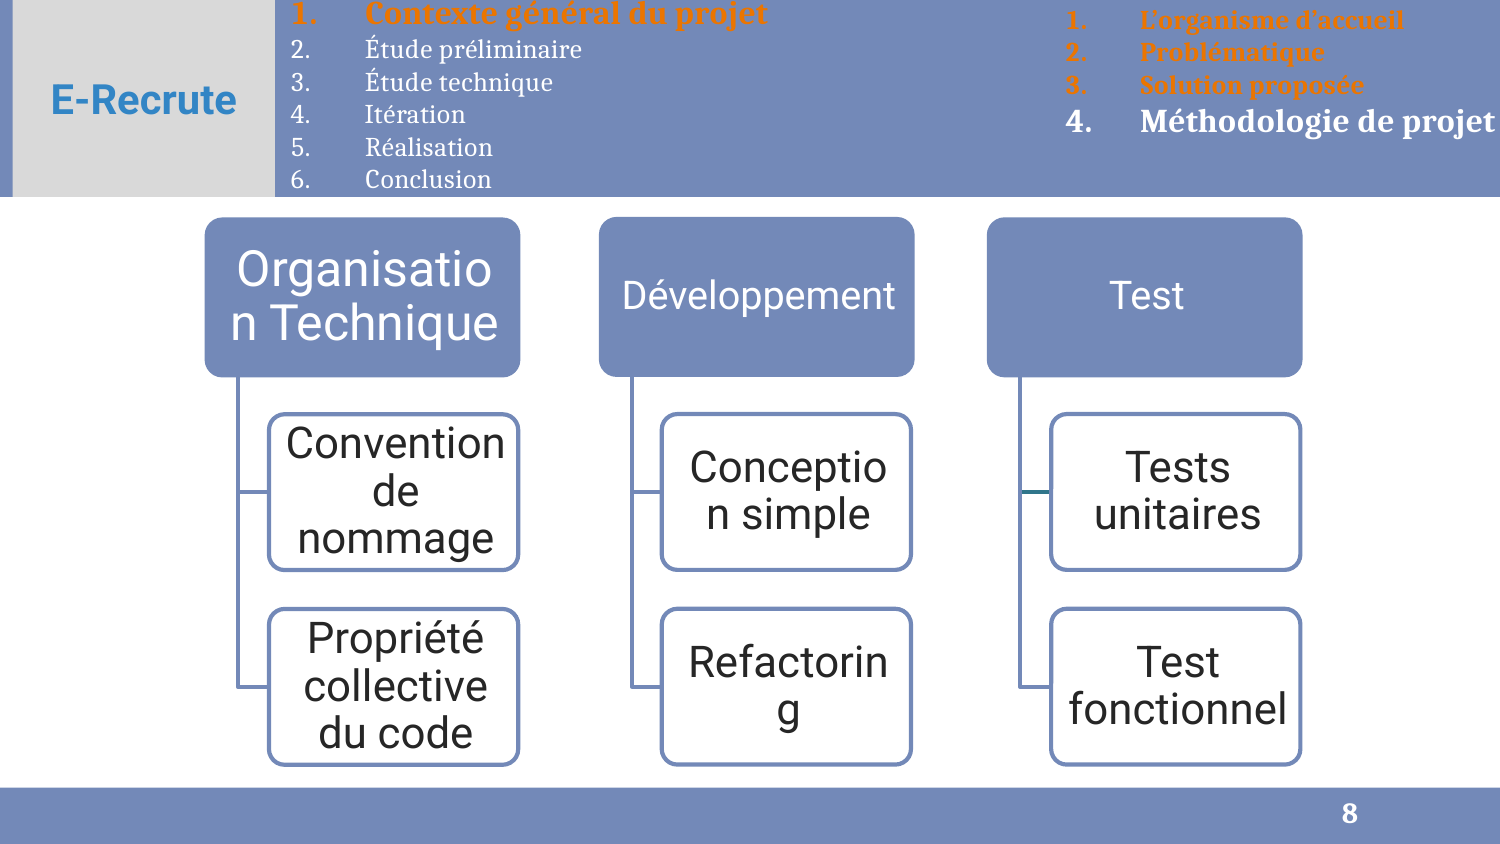

Contexte général du projet
Étude préliminaire
Étude technique
Itération
Réalisation
Conclusion

Conclusion et perspectives
L’organisme d’accueil
Problématique
Solution proposée
Méthodologie de projet

E-Recrute
Développement
Conception simple
Refactoring
Test
Tests unitaires
Test fonctionnel
Organisation Technique
Convention de nommage
Propriété collective du code

8